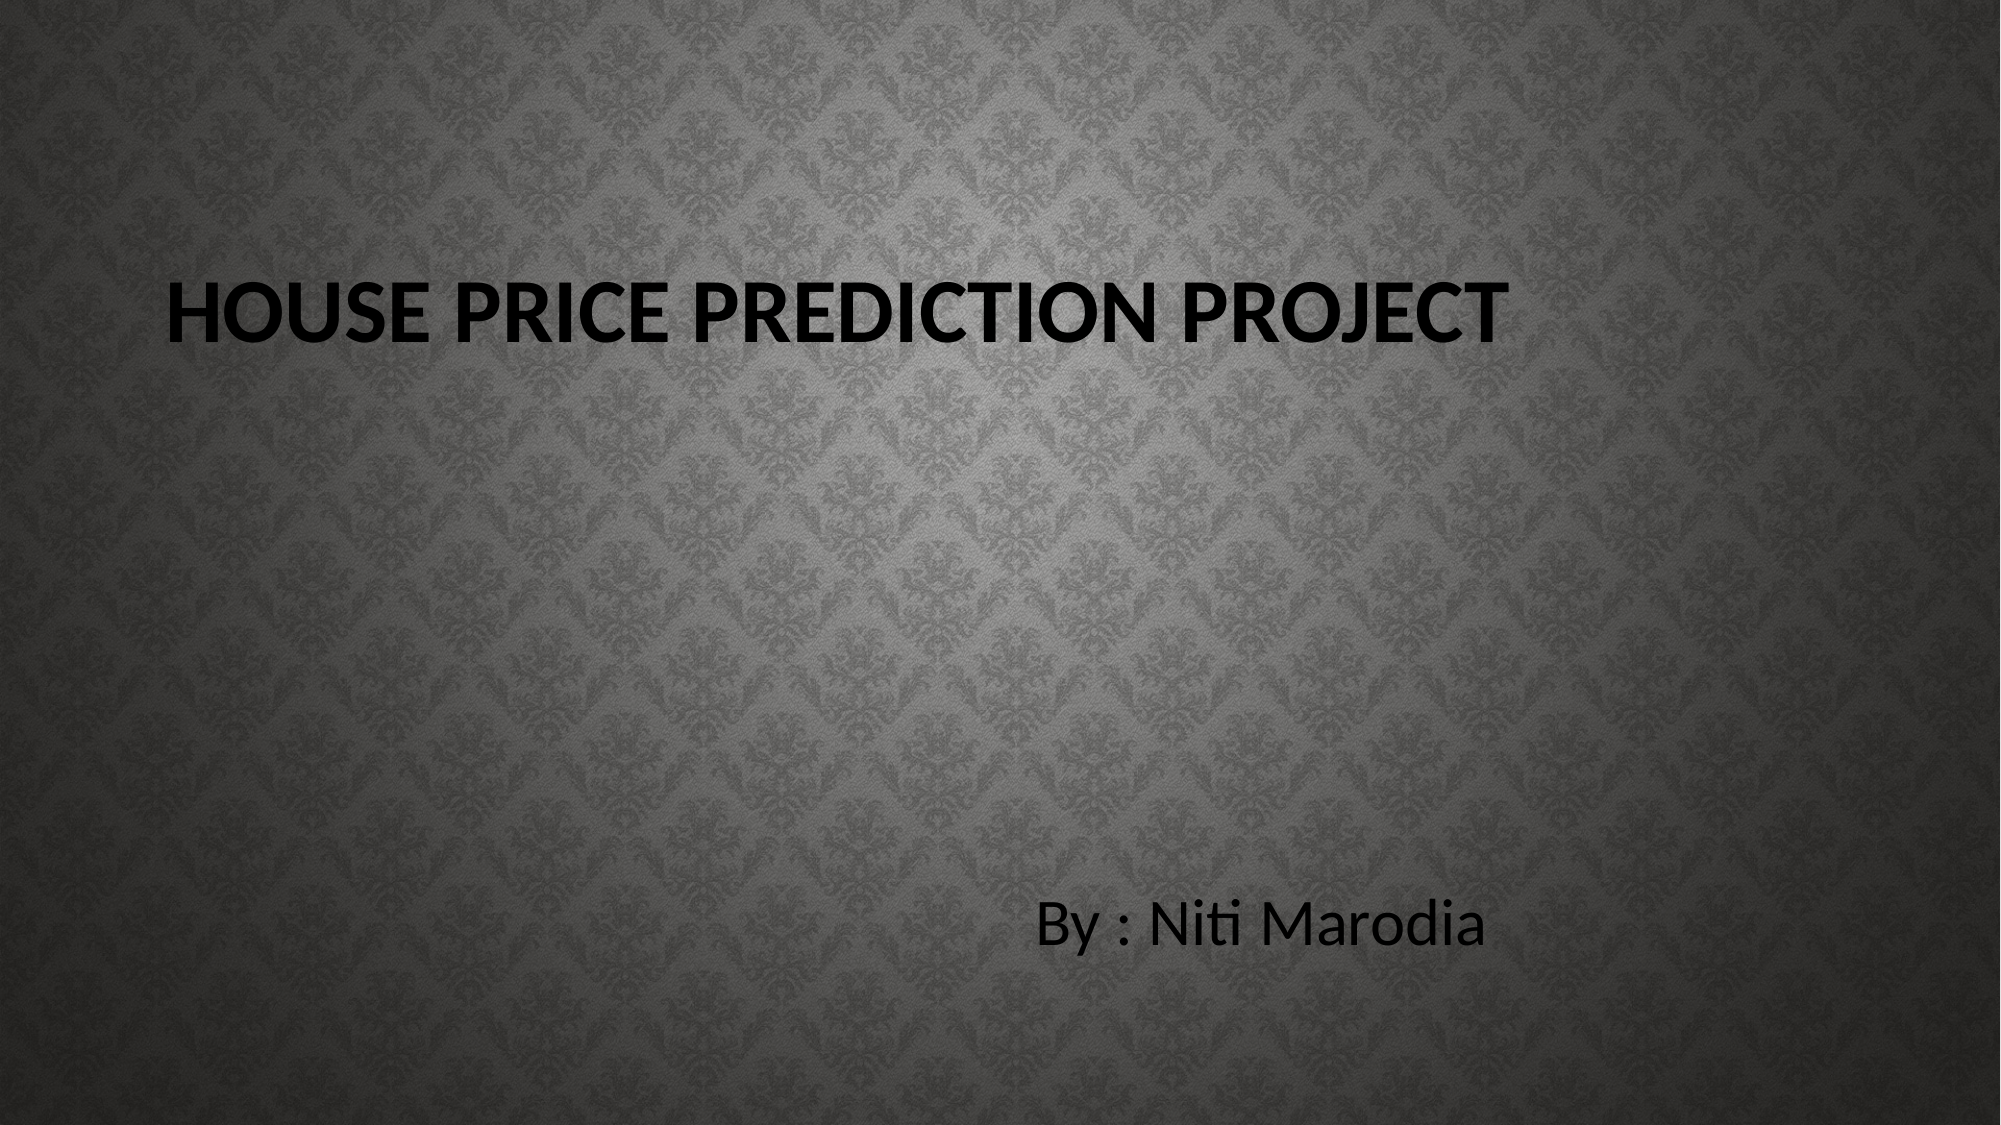

# HOUSE PRICE PREDICTION PROJECT
By : Niti Marodia